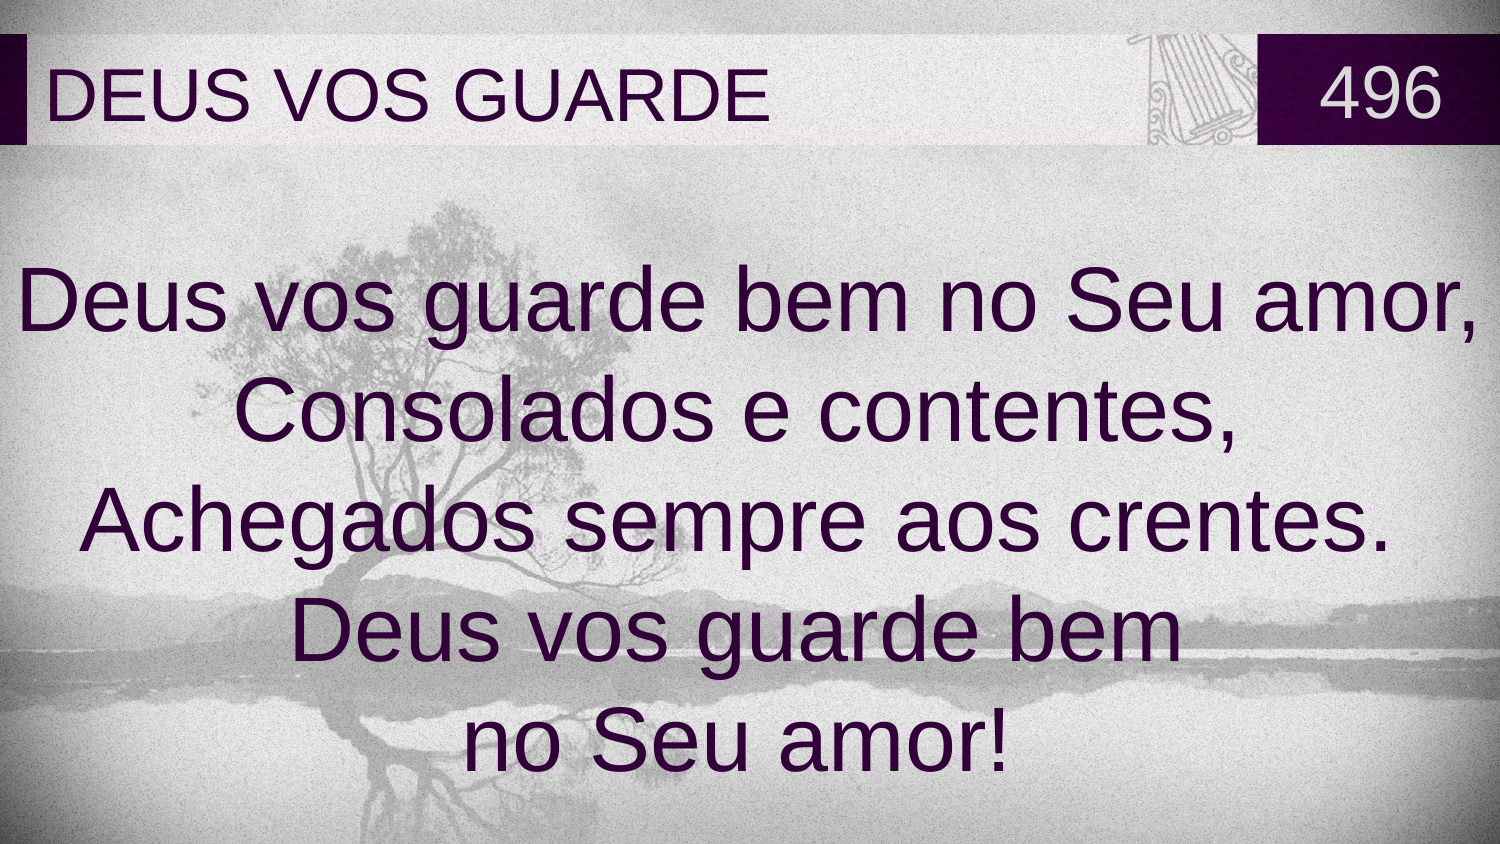

# DEUS VOS GUARDE
496
Deus vos guarde bem no Seu amor,
Consolados e contentes,
Achegados sempre aos crentes.
Deus vos guarde bem
no Seu amor!